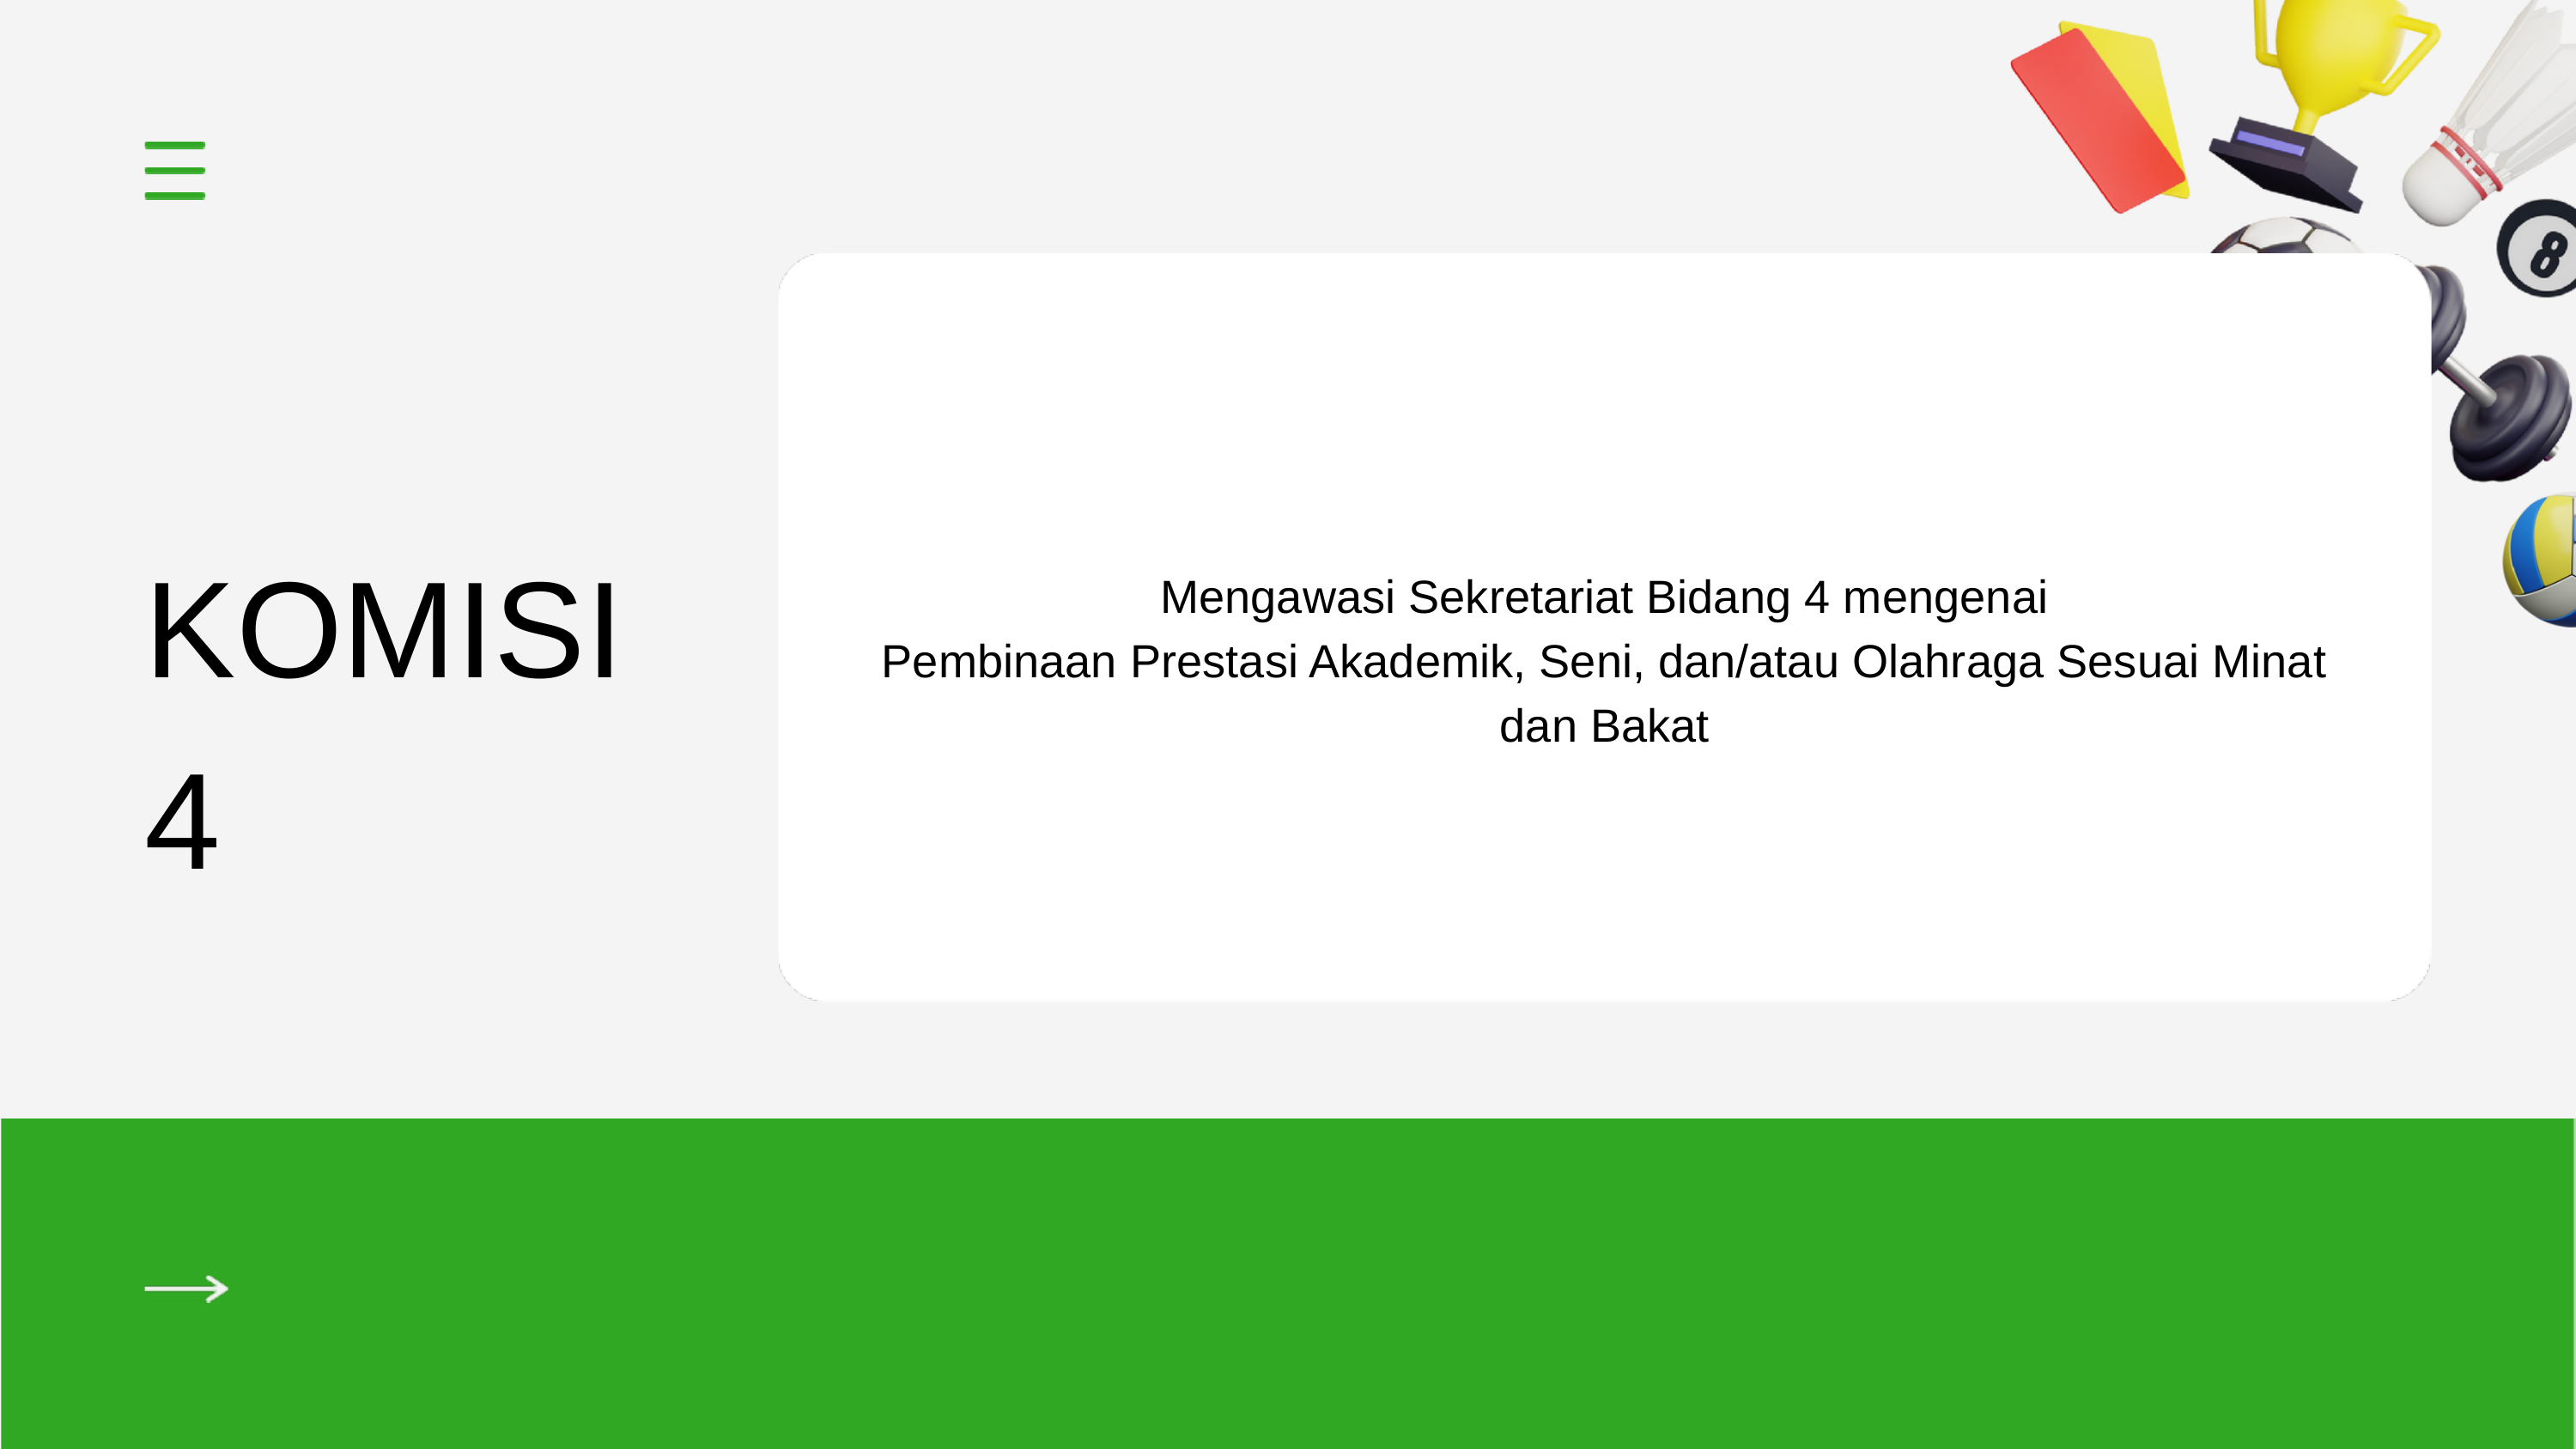

KOMISI 4
 Mengawasi Sekretariat Bidang 4 mengenai
Pembinaan Prestasi Akademik, Seni, dan/atau Olahraga Sesuai Minat dan Bakat